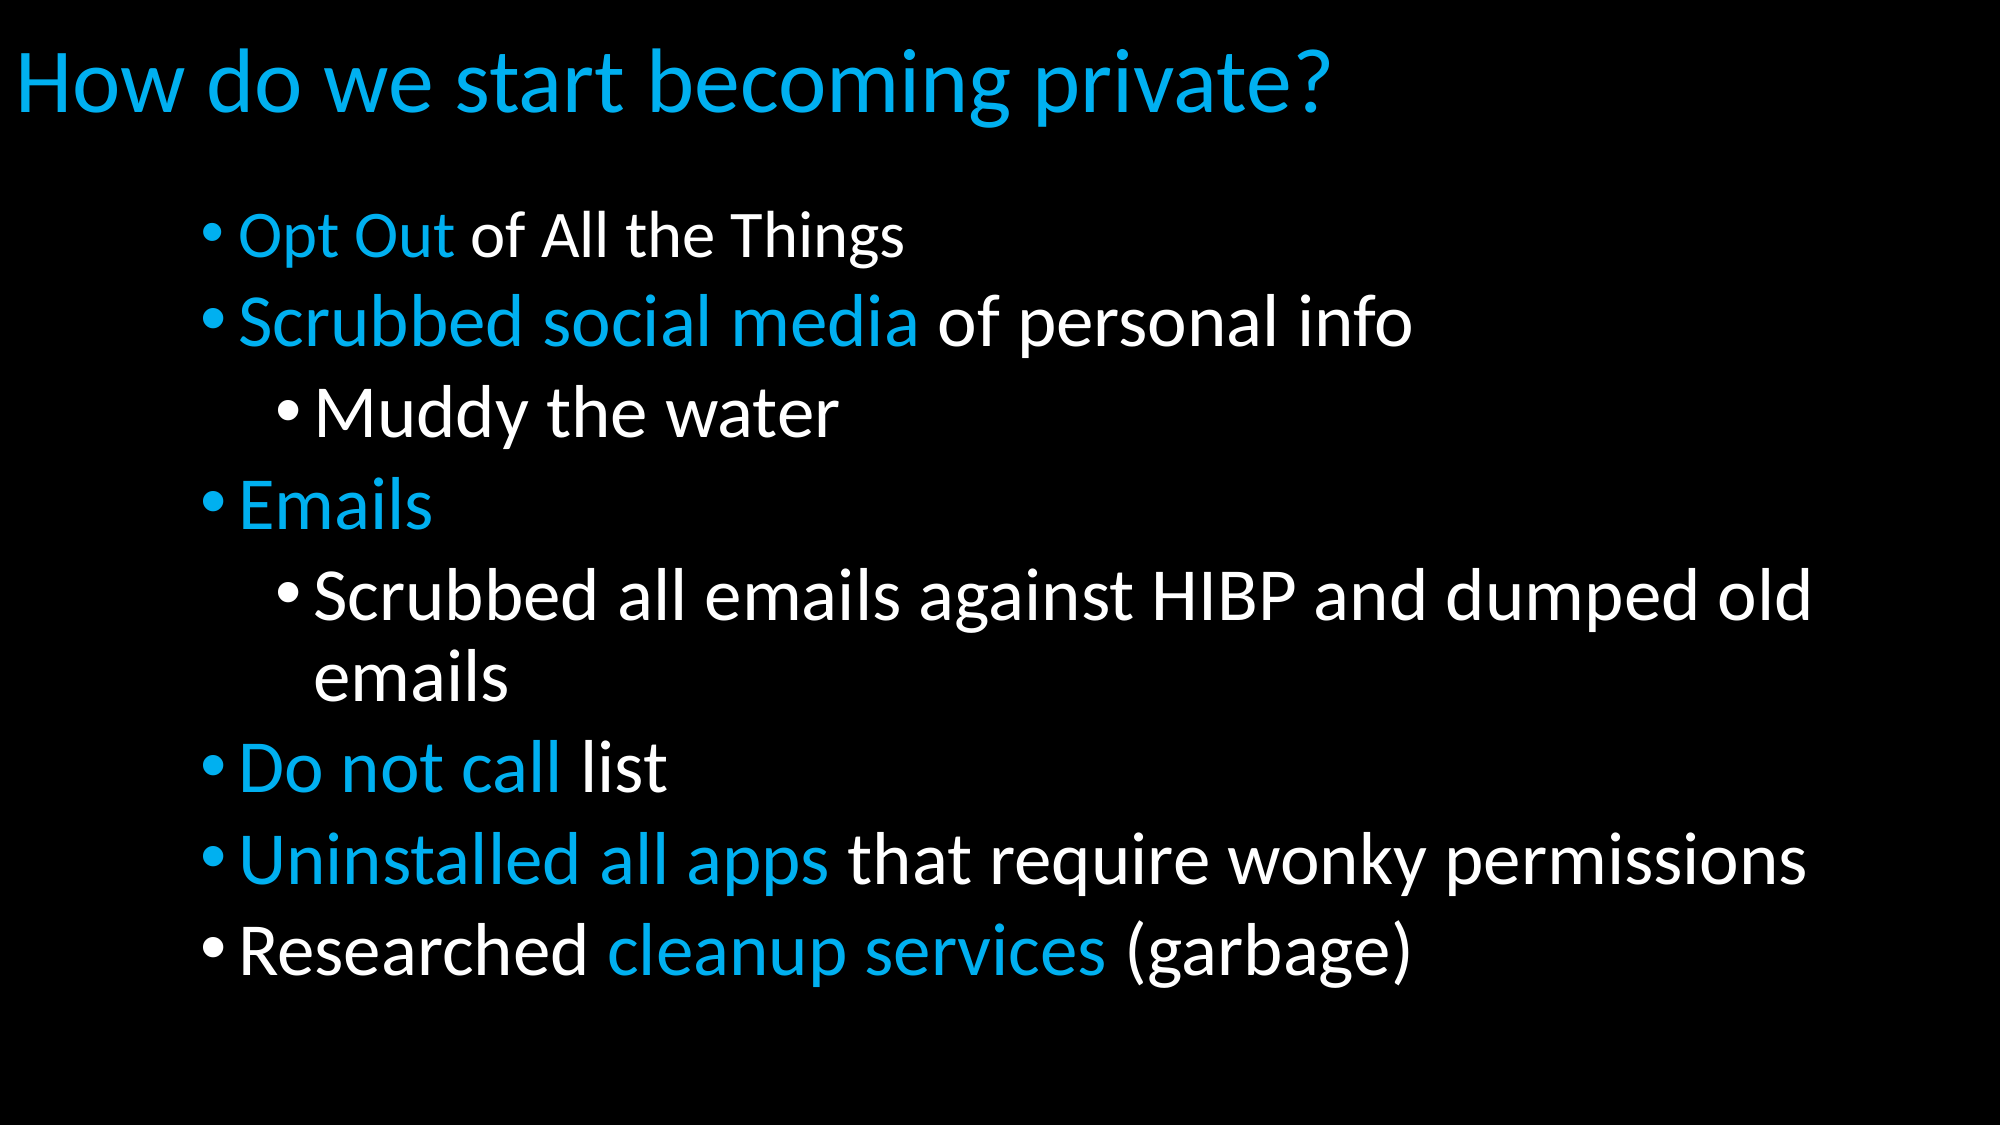

# How do we start becoming private?
Opt Out of All the Things
Scrubbed social media of personal info
Muddy the water
Emails
Scrubbed all emails against HIBP and dumped old emails
Do not call list
Uninstalled all apps that require wonky permissions
Researched cleanup services (garbage)